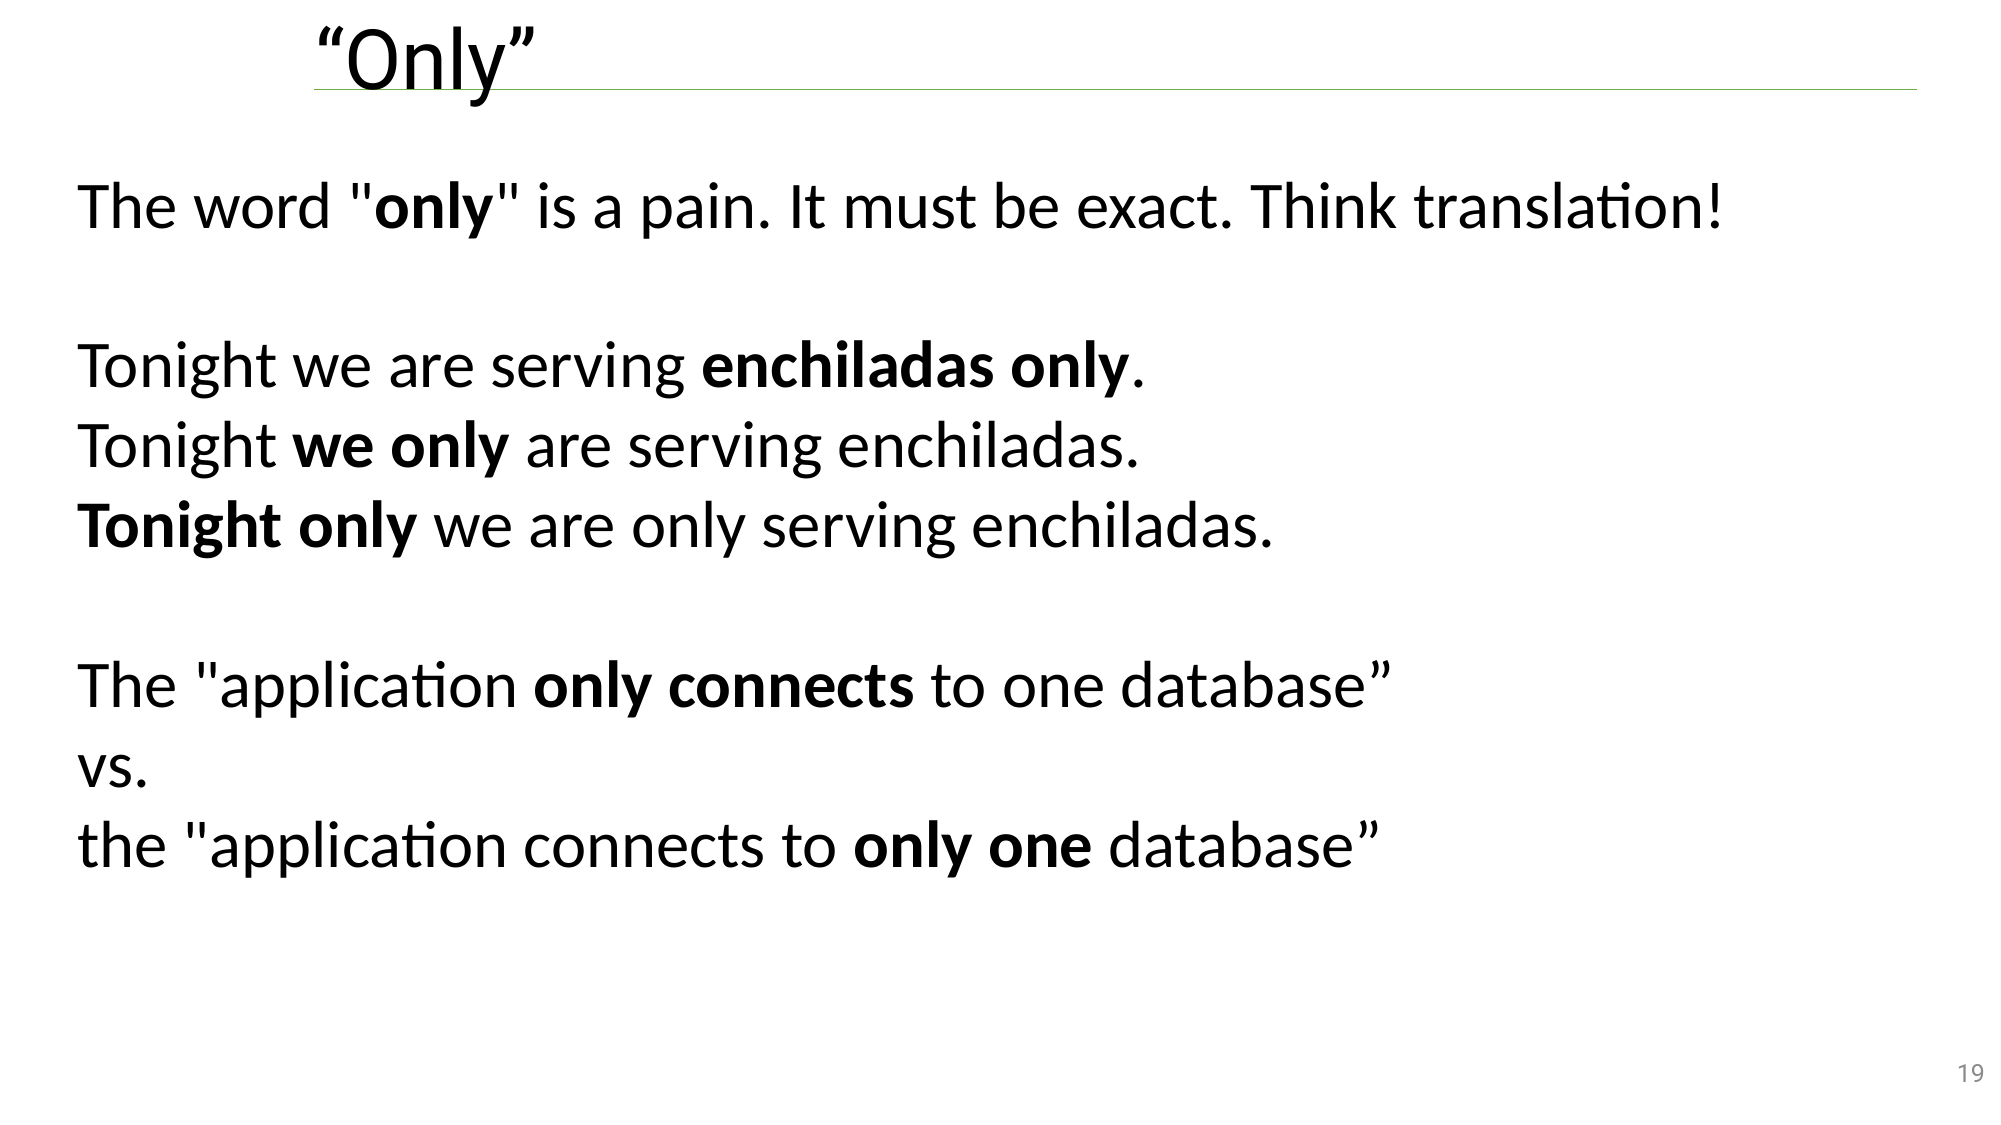

# “Only”
The word "only" is a pain. It must be exact. Think translation!

Tonight we are serving enchiladas only.
Tonight we only are serving enchiladas.
Tonight only we are only serving enchiladas.

The "application only connects to one database”
vs.
the "application connects to only one database”
19